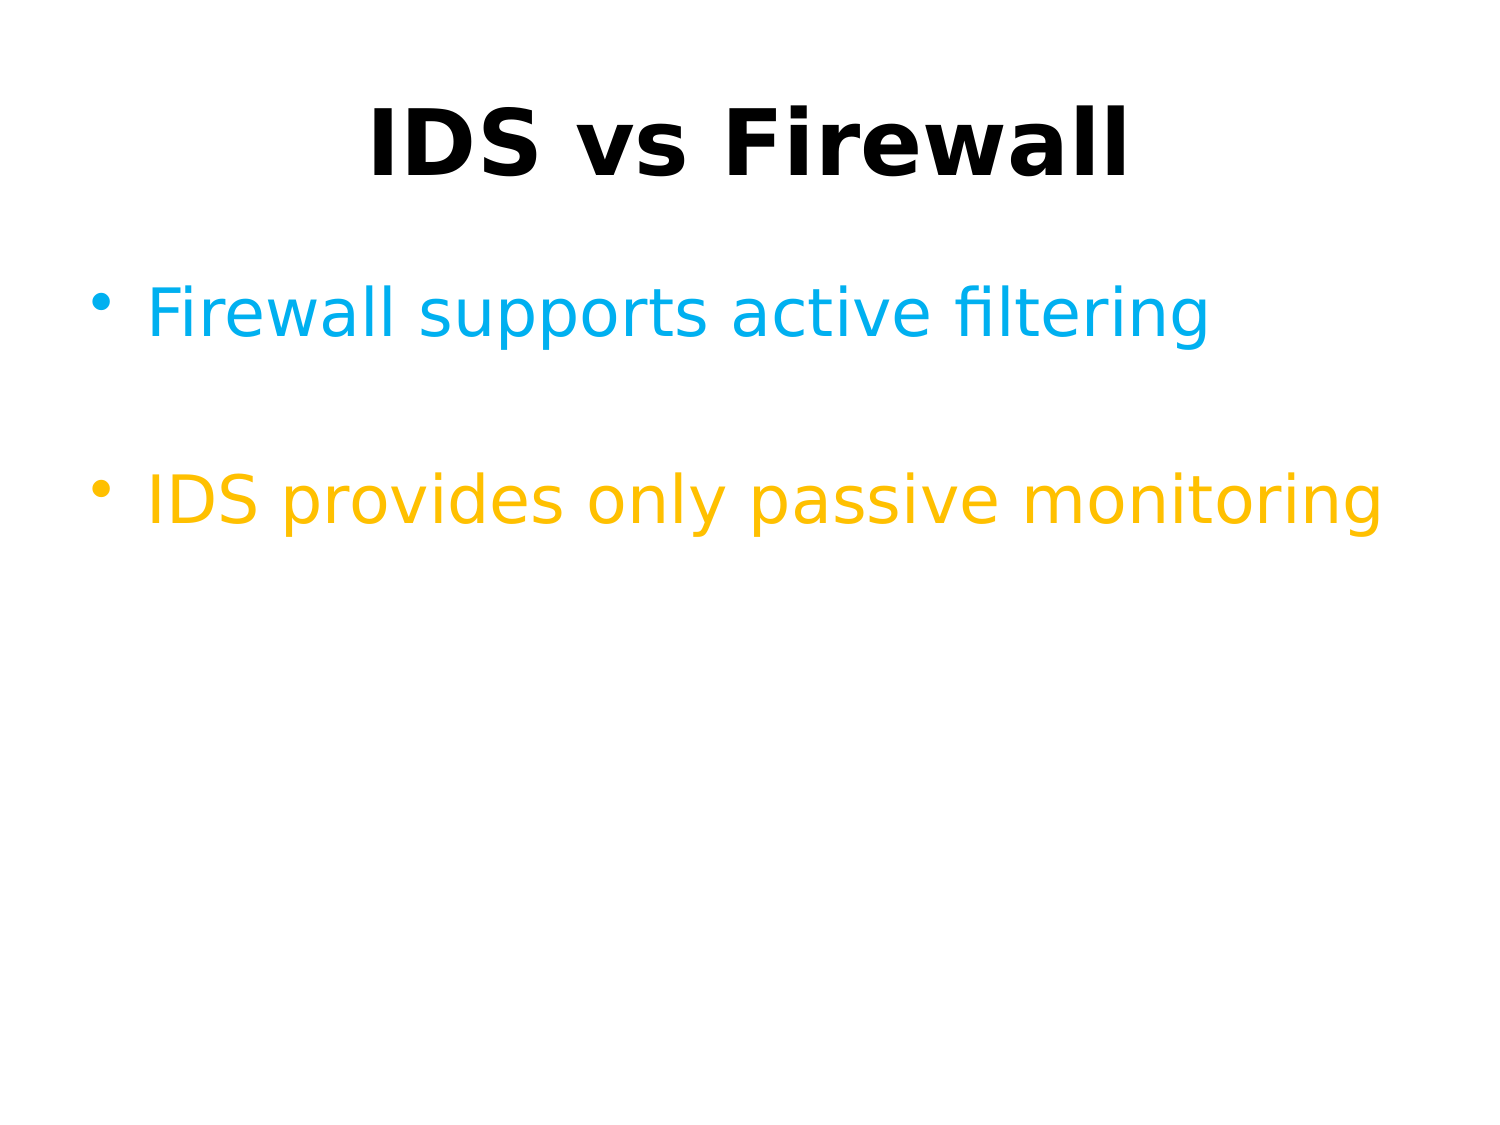

# IDS vs Firewall
Firewall supports active filtering

IDS provides only passive monitoring